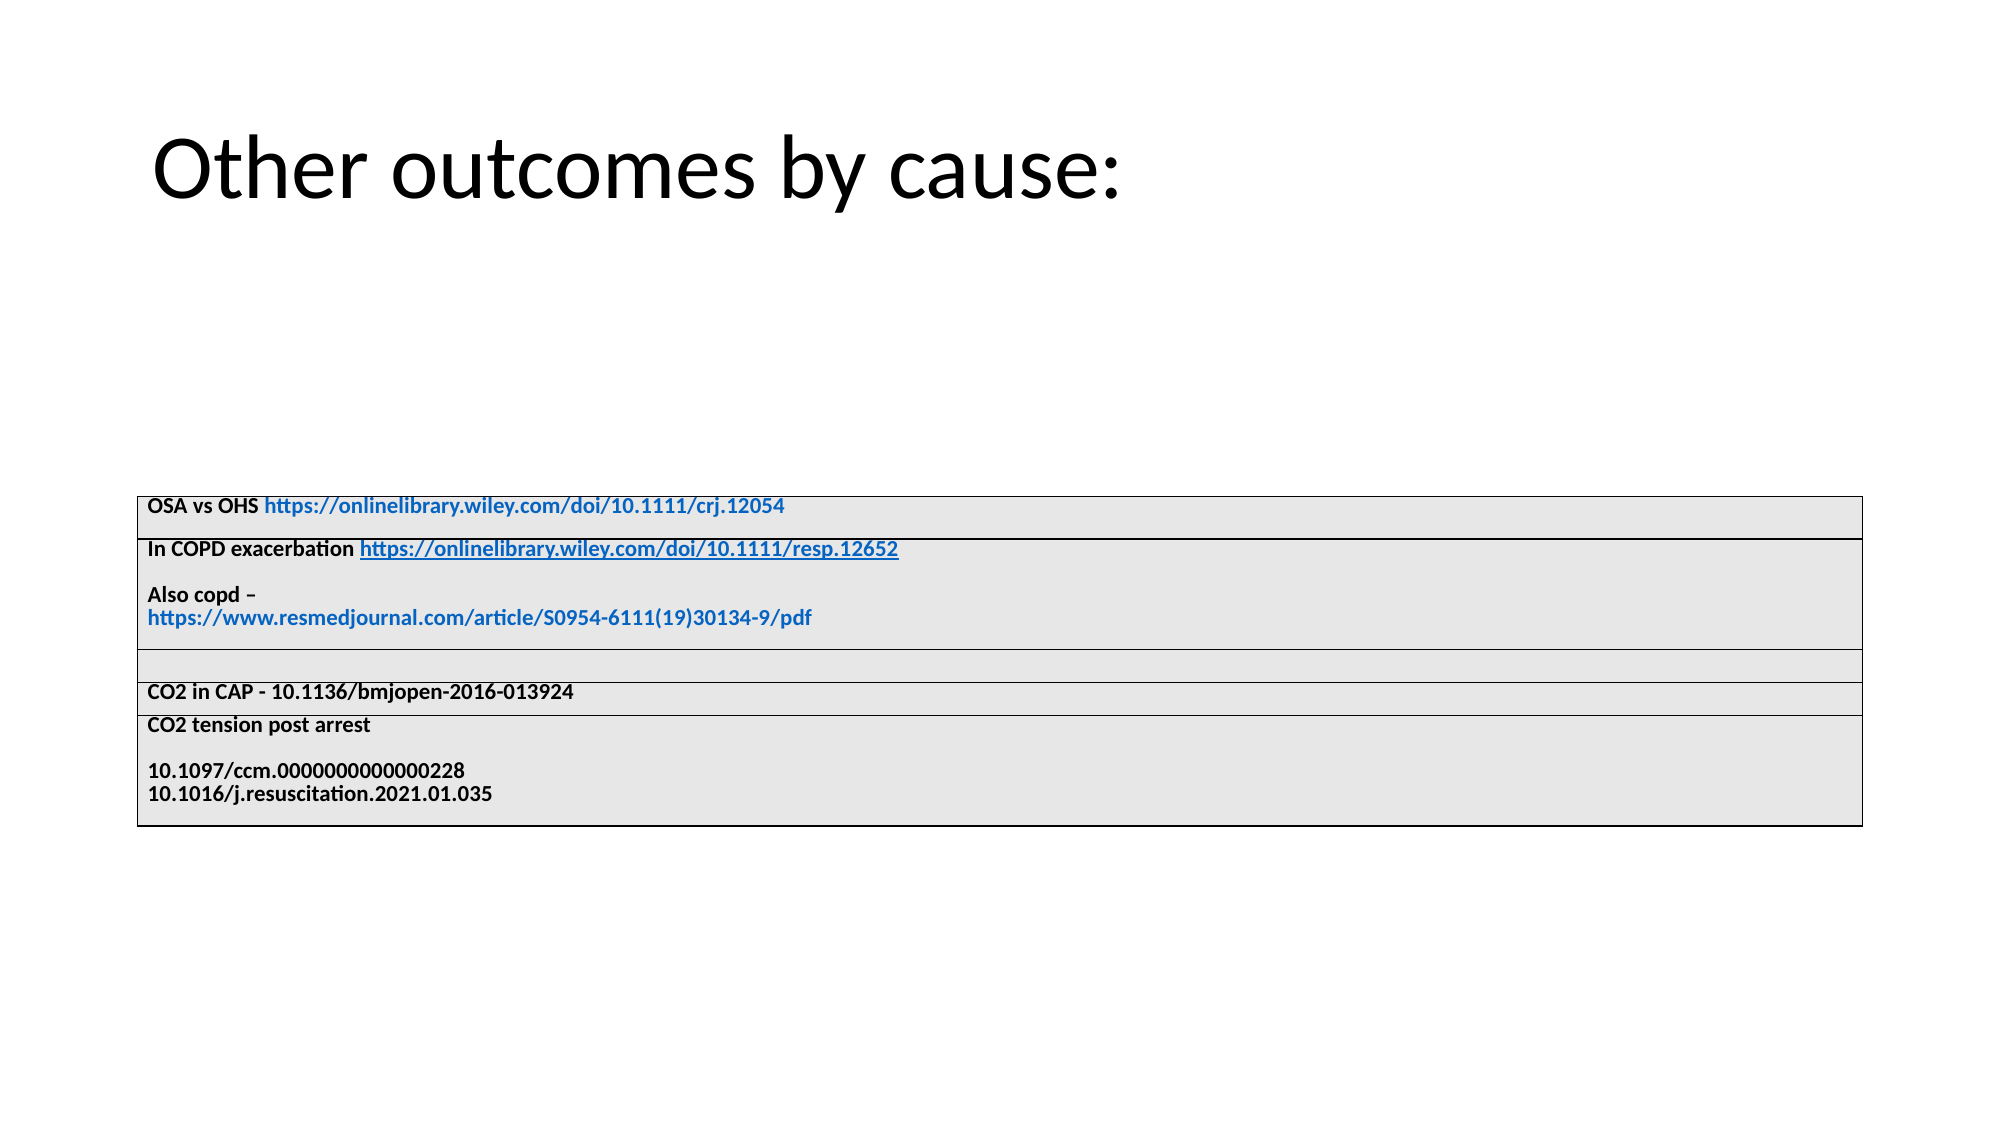

# Other outcomes by cause:
| OSA vs OHS https://onlinelibrary.wiley.com/doi/10.1111/crj.12054 |
| --- |
| In COPD exacerbation https://onlinelibrary.wiley.com/doi/10.1111/resp.12652   Also copd – https://www.resmedjournal.com/article/S0954-6111(19)30134-9/pdf |
|  |
| CO2 in CAP - 10.1136/bmjopen-2016-013924 |
| CO2 tension post arrest   10.1097/ccm.0000000000000228 10.1016/j.resuscitation.2021.01.035 |